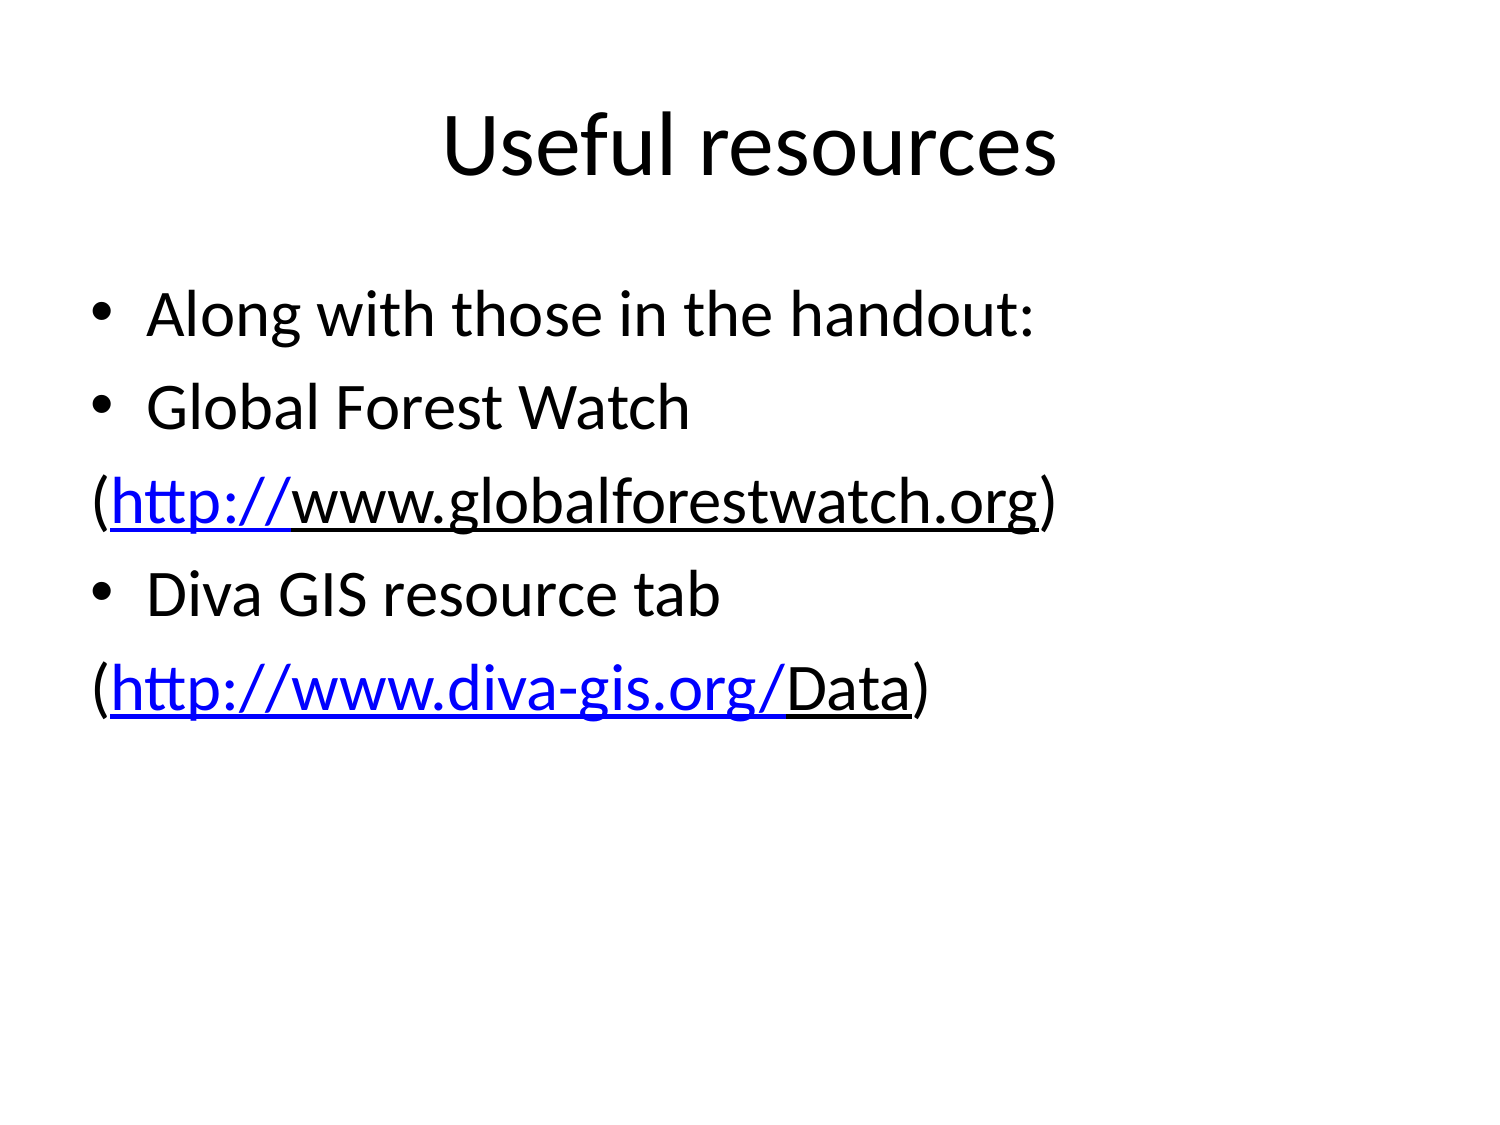

# Useful resources
Along with those in the handout:
Global Forest Watch
(http://www.globalforestwatch.org)
Diva GIS resource tab
(http://www.diva-gis.org/Data)